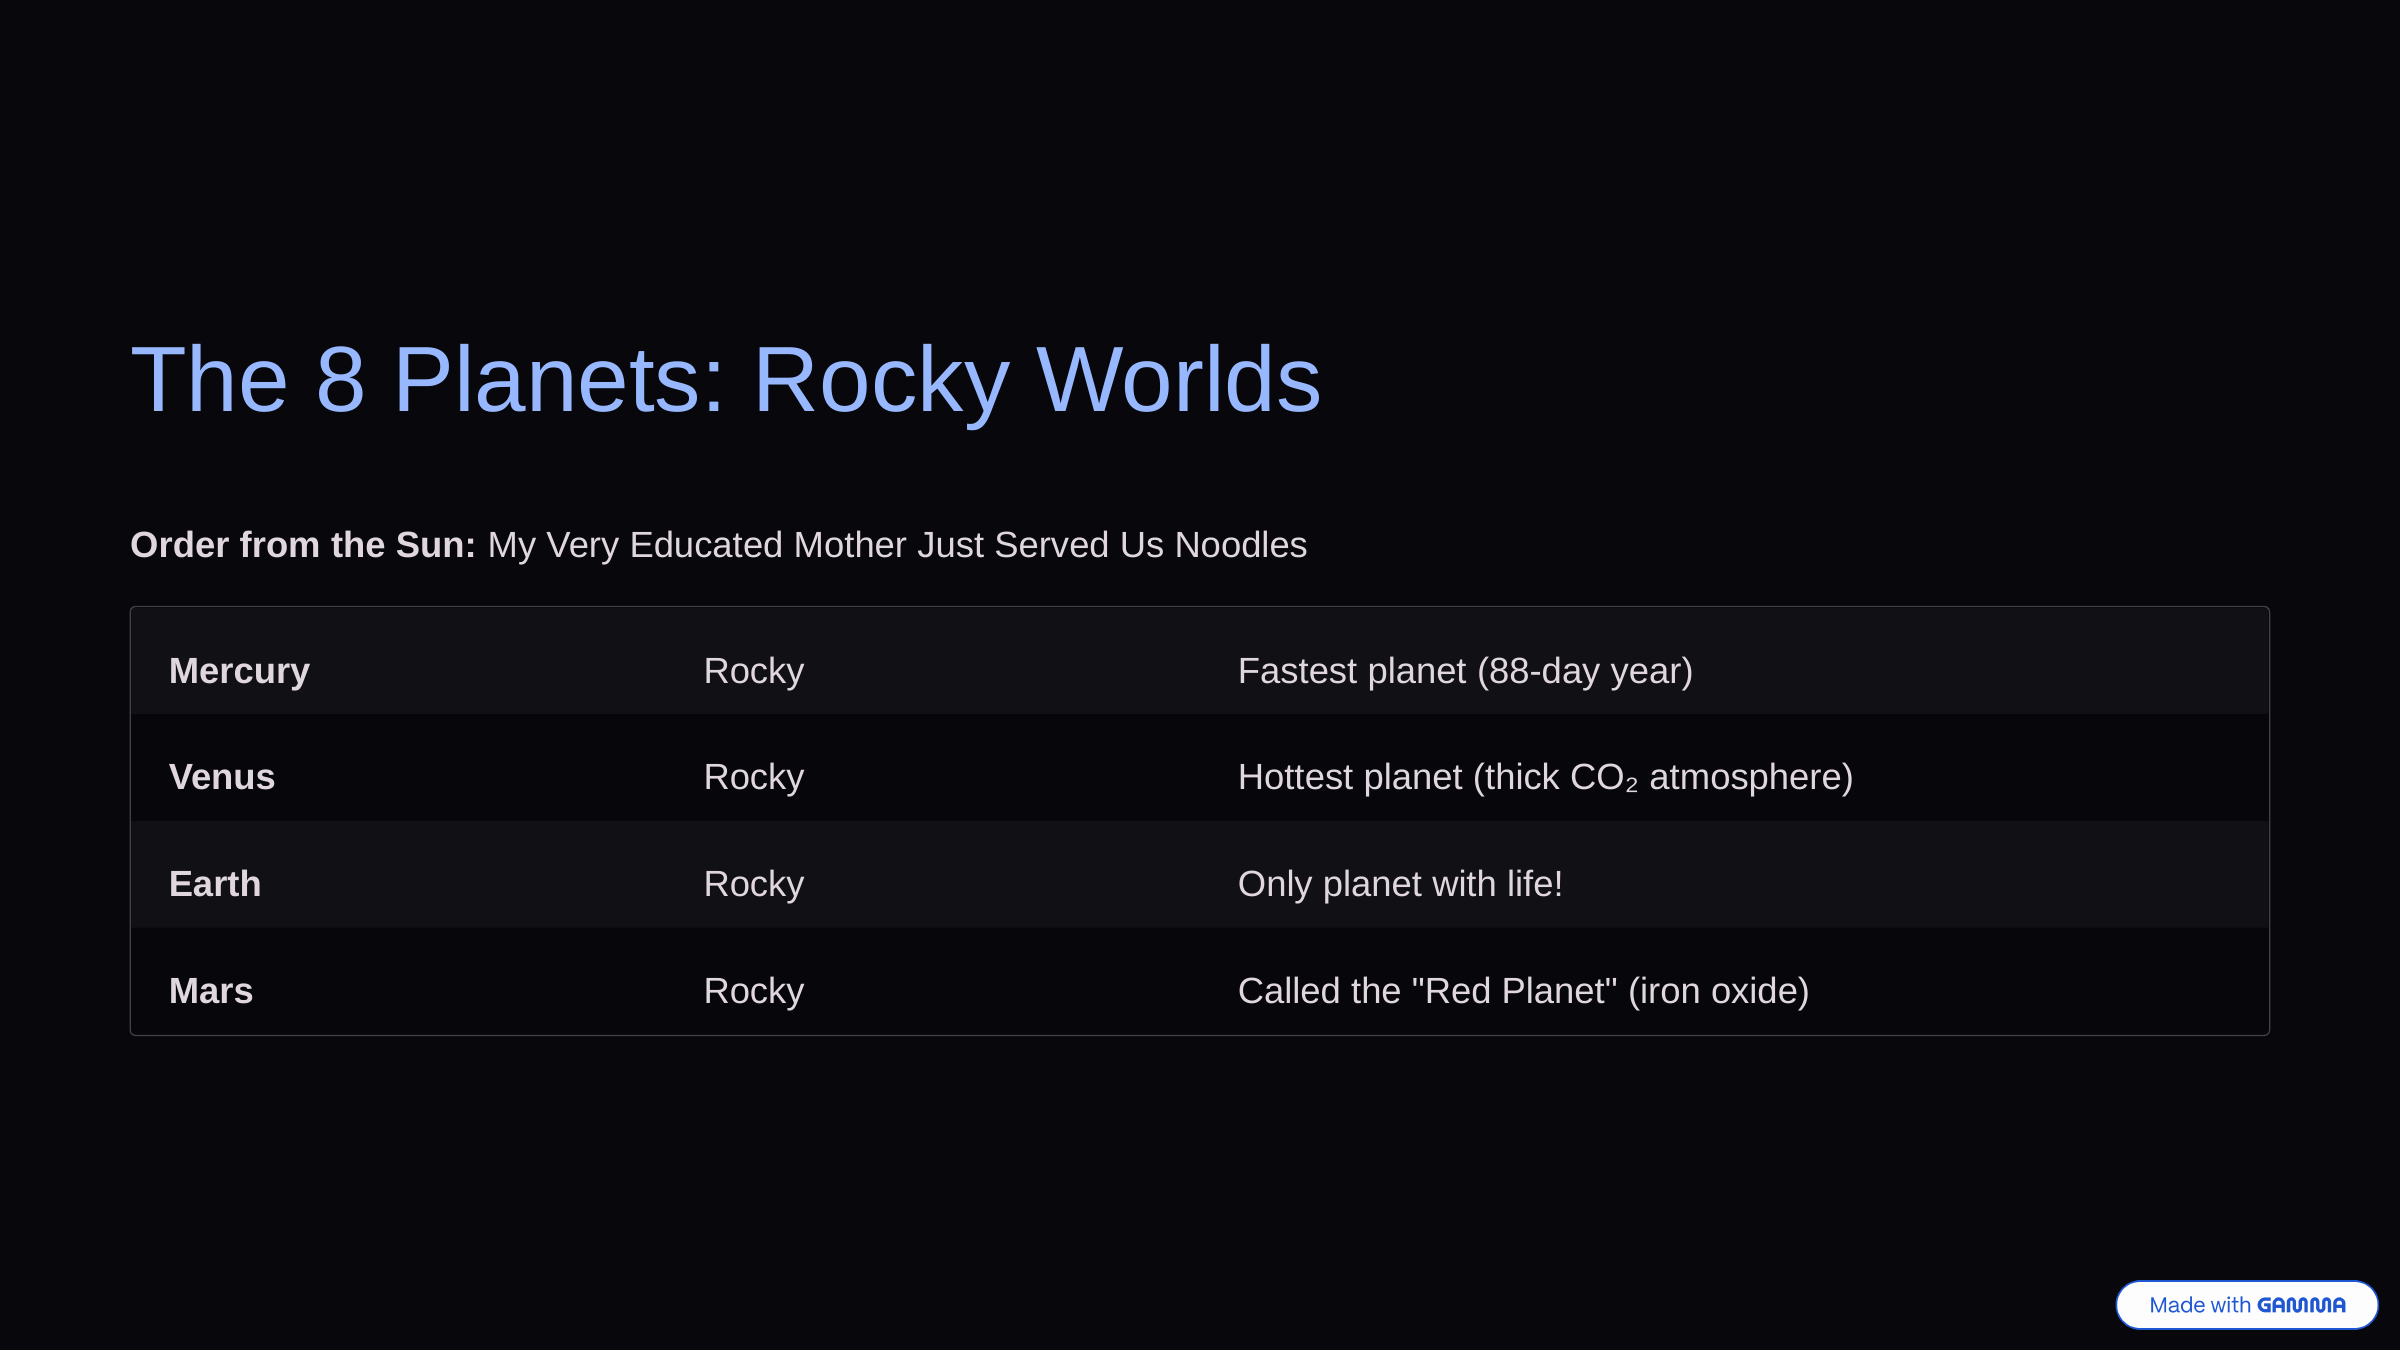

The 8 Planets: Rocky Worlds
Order from the Sun: My Very Educated Mother Just Served Us Noodles

Mercury
Rocky
Fastest planet (88-day year)

Venus
Rocky
Hottest planet (thick CO₂ atmosphere)

Earth
Rocky
Only planet with life!

Mars
Rocky
Called the "Red Planet" (iron oxide)